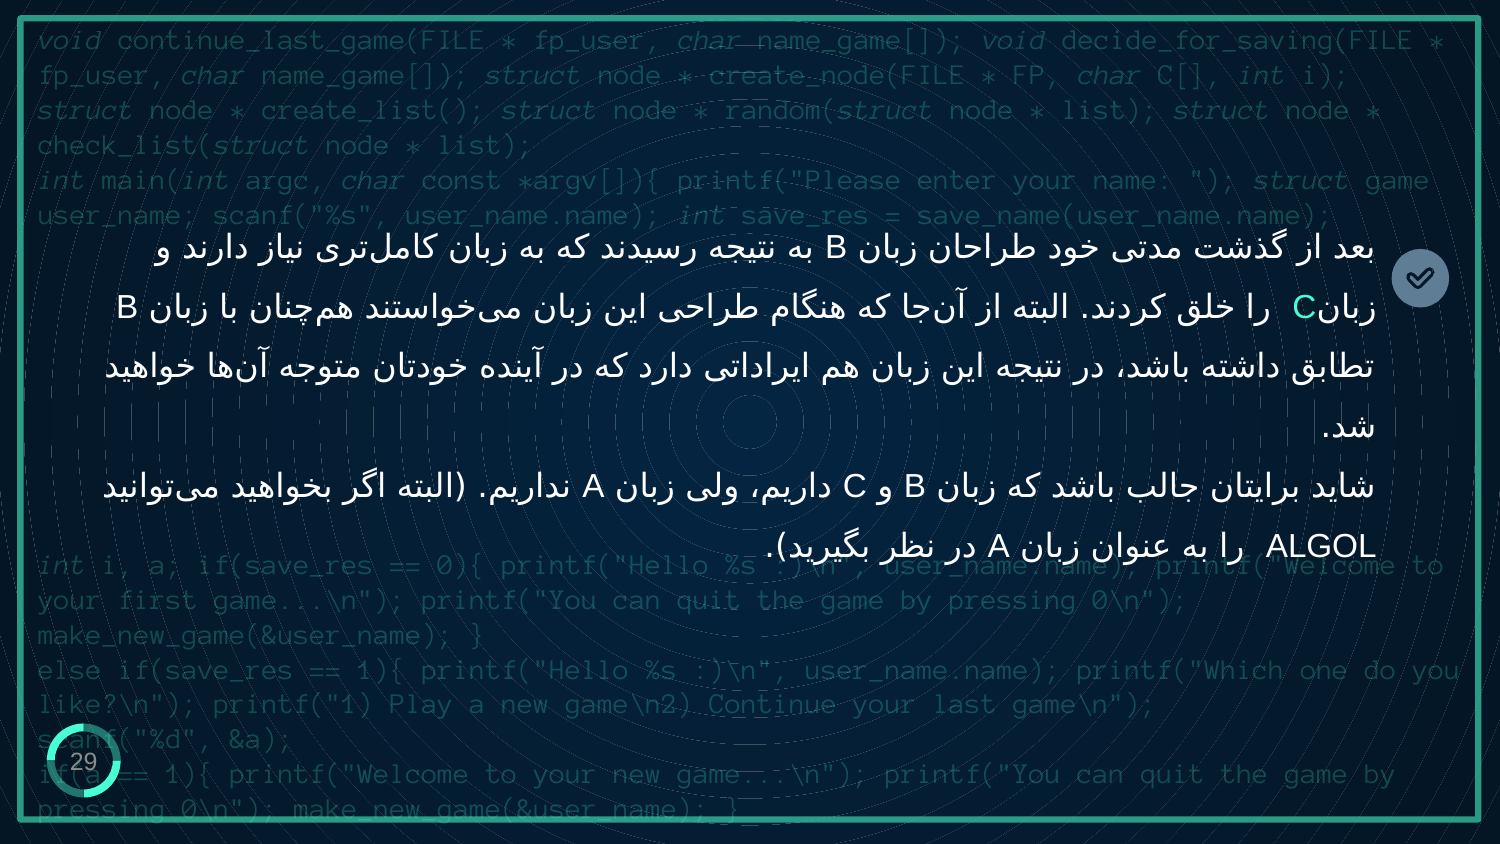

void continue_last_game(FILE * fp_user, char name_game[]); void decide_for_saving(FILE * fp_user, char name_game[]); struct node * create_node(FILE * FP, char C[], int i); struct node * create_list(); struct node * random(struct node * list); struct node * check_list(struct node * list);
int main(int argc, char const *argv[]){ printf("Please enter your name: "); struct game user_name; scanf("%s", user_name.name); int save_res = save_name(user_name.name);

int i, a; if(save_res == 0){ printf("Hello %s :)\n", user_name.name); printf("Welcome to your first game...\n"); printf("You can quit the game by pressing 0\n"); make_new_game(&user_name); }
else if(save_res == 1){ printf("Hello %s :)\n", user_name.name); printf("Which one do you like?\n"); printf("1) Play a new game\n2) Continue your last game\n");
scanf("%d", &a);
if(a == 1){ printf("Welcome to your new game...\n"); printf("You can quit the game by pressing 0\n"); make_new_game(&user_name); }
بعد از گذشت مدتی خود طراحان زبان B به نتیجه رسیدند که به زبان کامل‌تری نیاز دارند و زبانC  را خلق کردند. البته از آن‌جا که هنگام طراحی این زبان می‌خواستند هم‌چنان با زبان B‌ تطابق داشته باشد، در نتیجه این زبان هم ایراداتی دارد که در آینده خودتان متوجه آن‌ها خواهید شد.
شاید برایتان جالب باشد که زبان B و C داریم، ولی زبان A نداریم. (البته اگر بخواهید می‌توانید ALGOL  را به عنوان زبان A در نظر بگیرید).

29